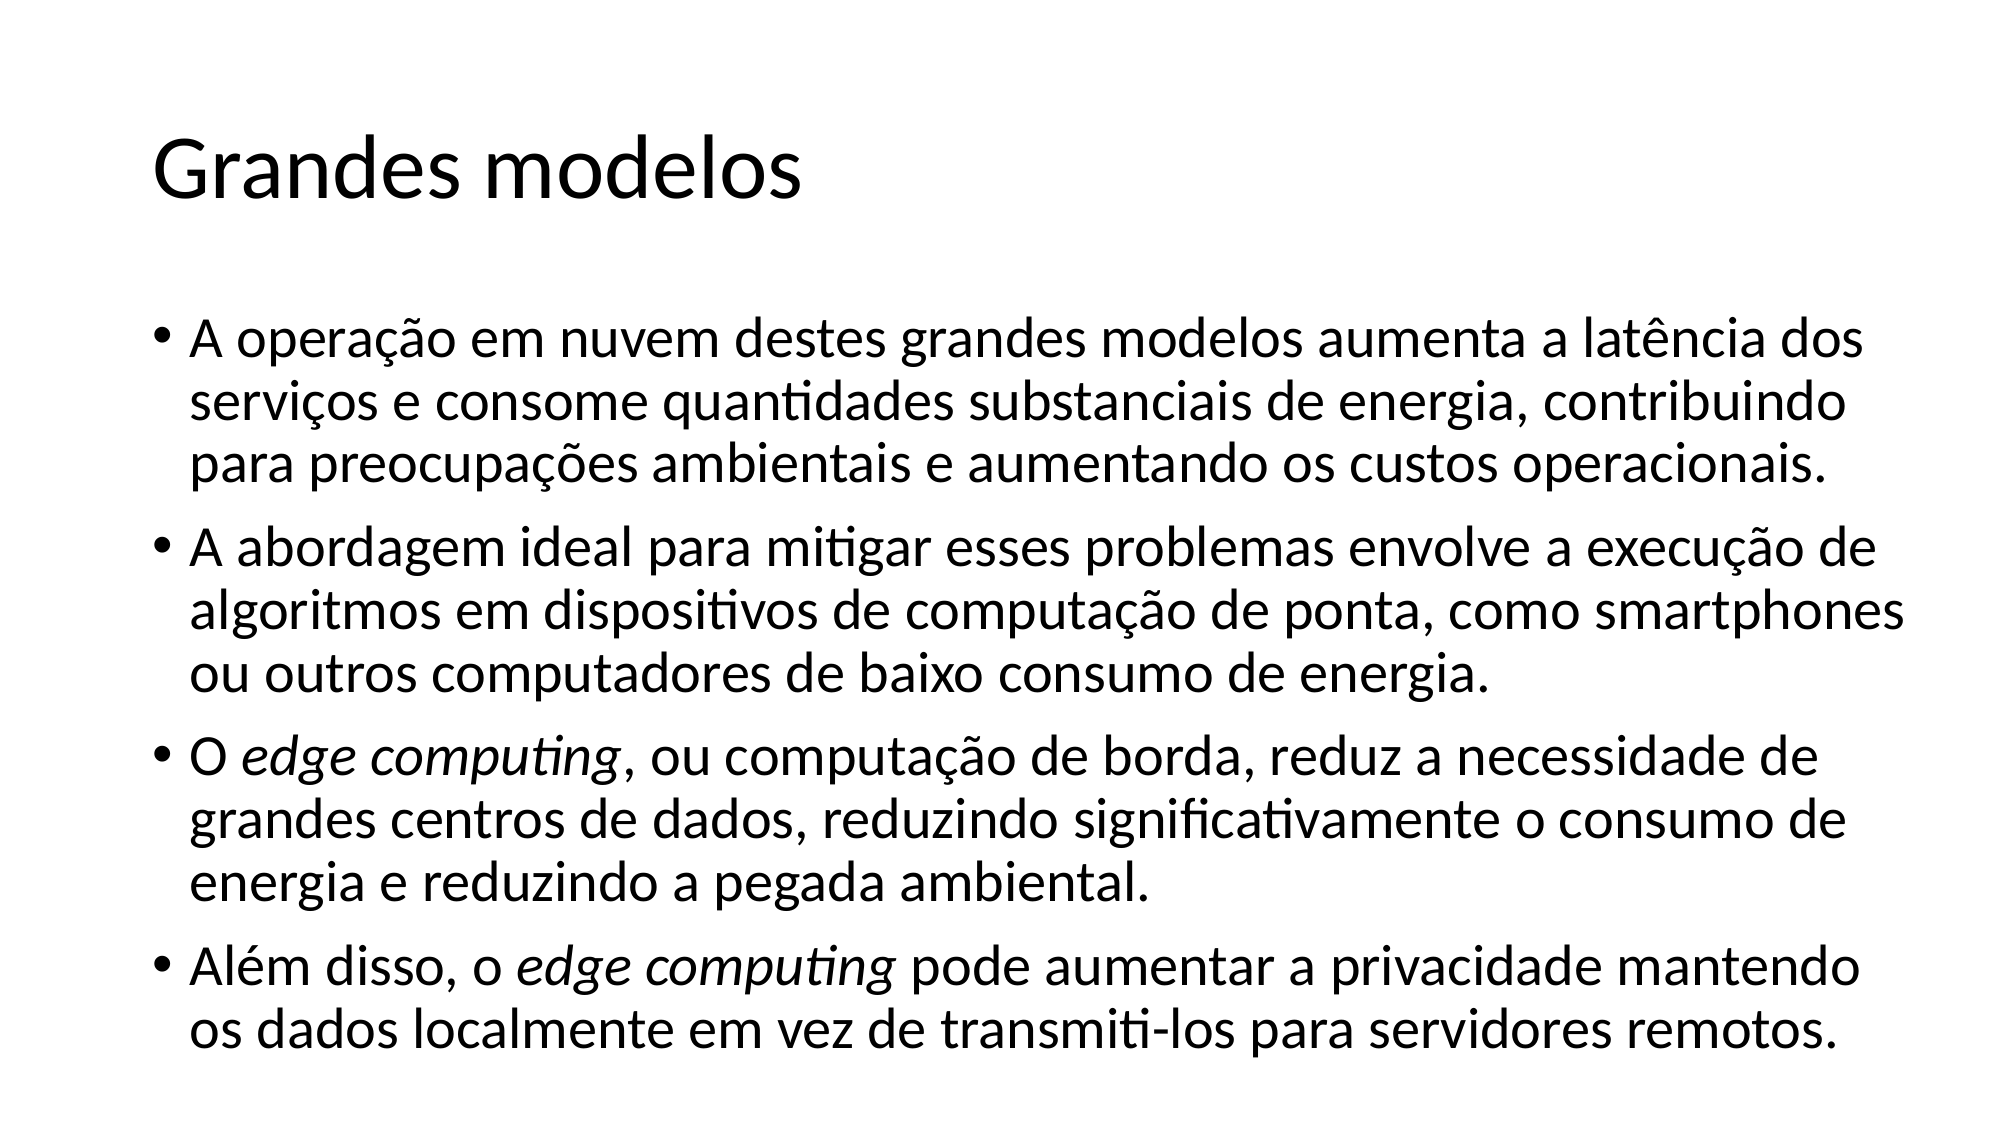

# Grandes modelos
A operação em nuvem destes grandes modelos aumenta a latência dos serviços e consome quantidades substanciais de energia, contribuindo para preocupações ambientais e aumentando os custos operacionais.
A abordagem ideal para mitigar esses problemas envolve a execução de algoritmos em dispositivos de computação de ponta, como smartphones ou outros computadores de baixo consumo de energia.
O edge computing, ou computação de borda, reduz a necessidade de grandes centros de dados, reduzindo significativamente o consumo de energia e reduzindo a pegada ambiental.
Além disso, o edge computing pode aumentar a privacidade mantendo os dados localmente em vez de transmiti-los para servidores remotos.